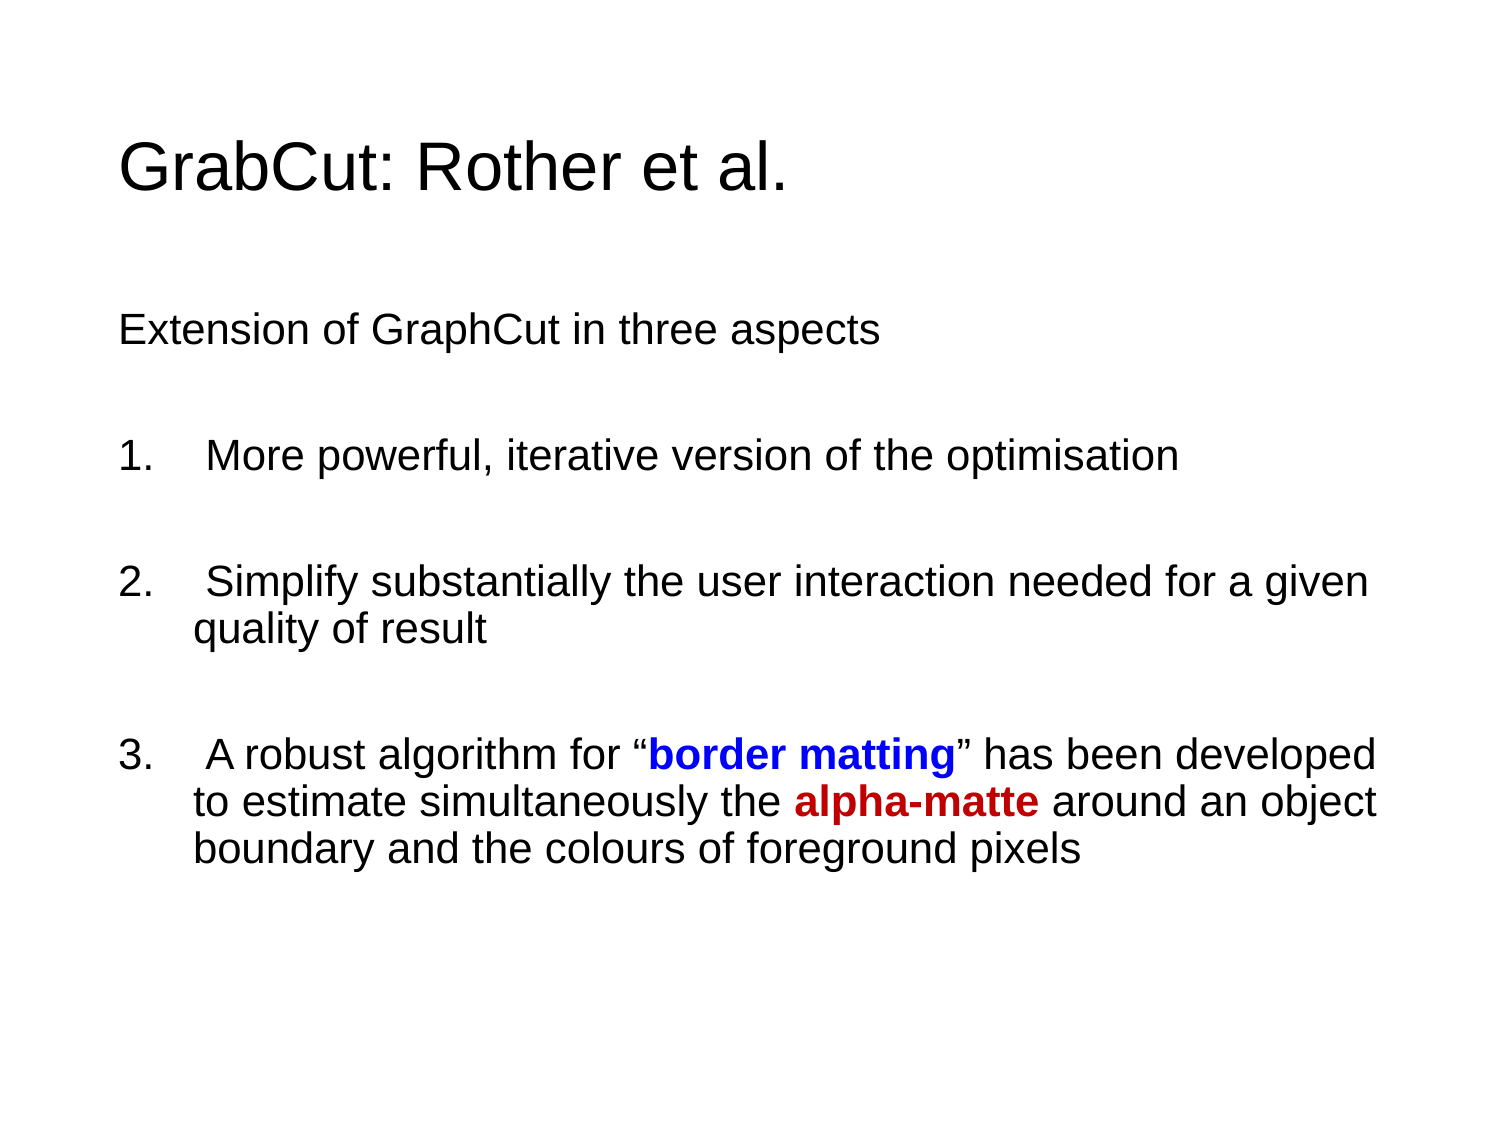

# GrabCut: Rother et al.
Extension of GraphCut in three aspects

 More powerful, iterative version of the optimisation

 Simplify substantially the user interaction needed for a given quality of result

 A robust algorithm for “border matting” has been developed to estimate simultaneously the alpha-matte around an object boundary and the colours of foreground pixels